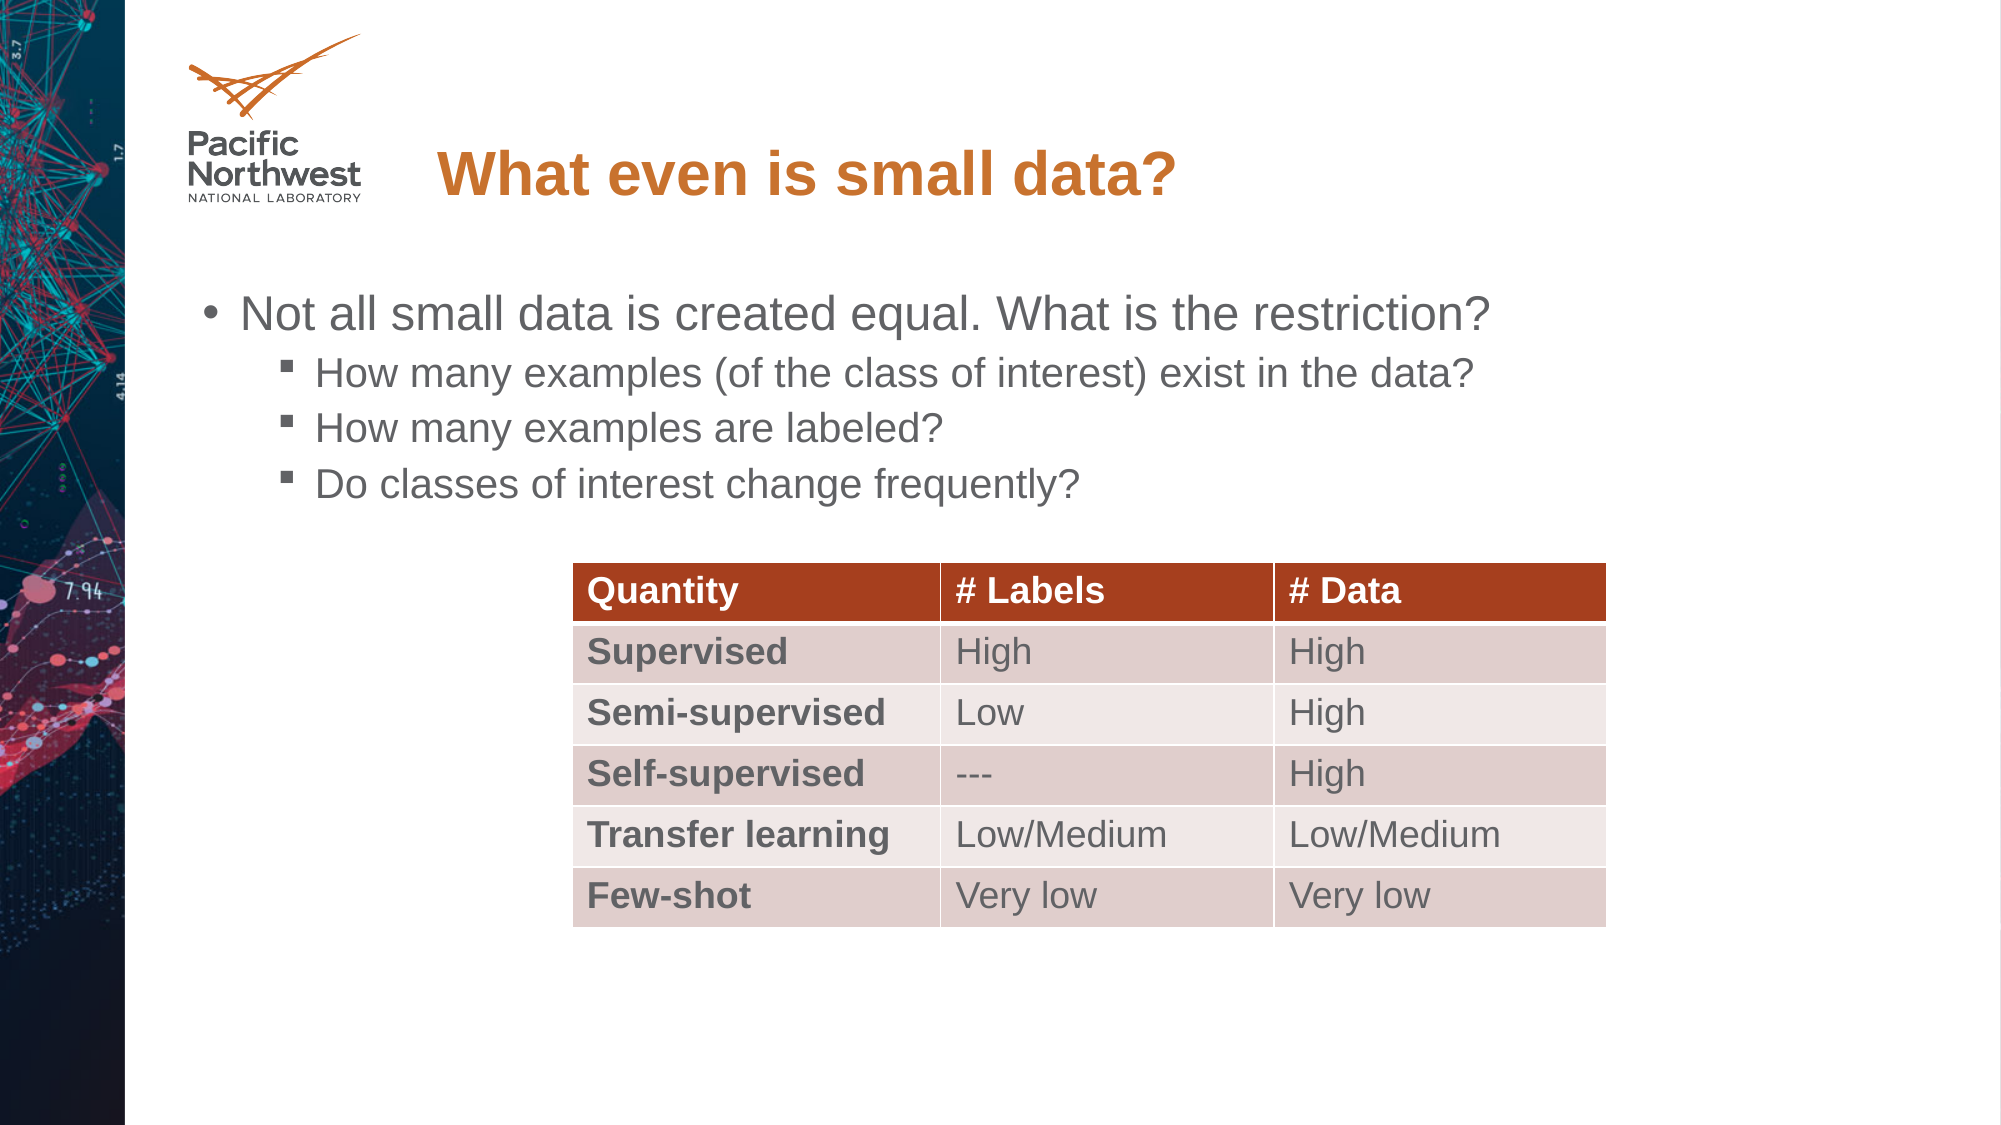

# What even is small data?
Not all small data is created equal. What is the restriction?
How many examples (of the class of interest) exist in the data?
How many examples are labeled?
Do classes of interest change frequently?

| Quantity | # Labels | # Data |
| --- | --- | --- |
| Supervised | High | High |
| Semi-supervised | Low | High |
| Self-supervised | --- | High |
| Transfer learning | Low/Medium | Low/Medium |
| Few-shot | Very low | Very low |